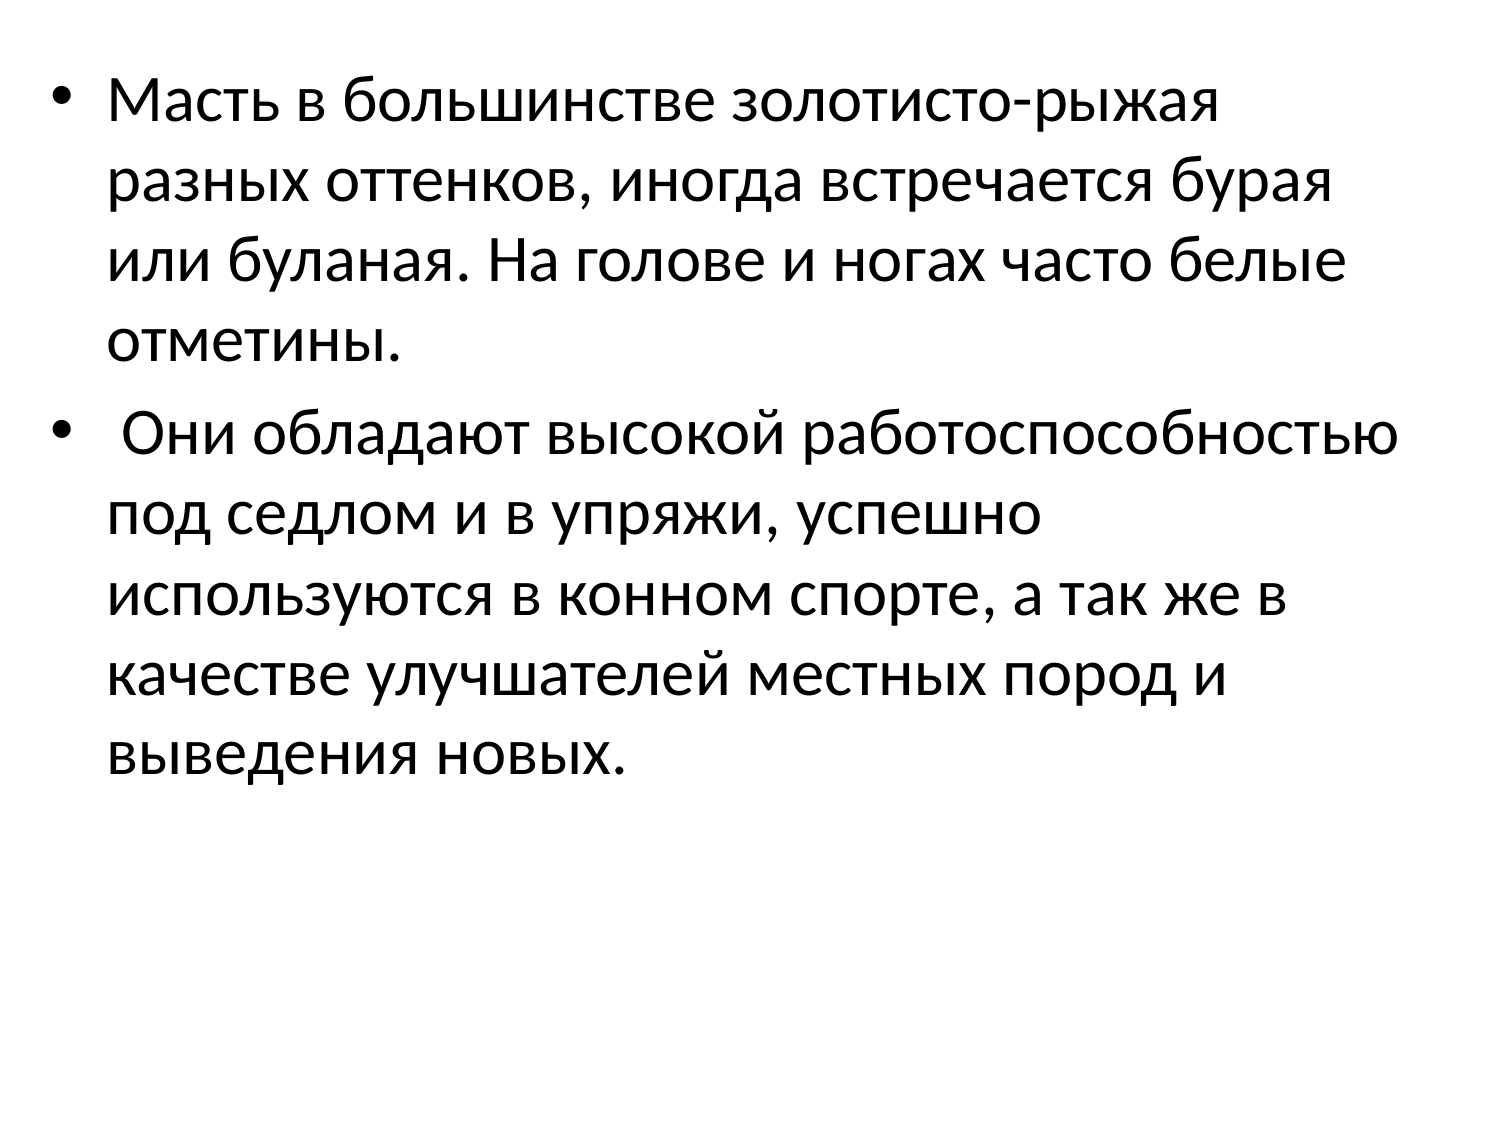

Масть в большинстве золотисто-рыжая разных оттенков, иногда встречается бурая или буланая. На голове и ногах часто белые отметины.
 Они обладают высокой работоспособностью под седлом и в упряжи, успешно используются в конном спорте, а так же в качестве улучшателей местных пород и выведения новых.